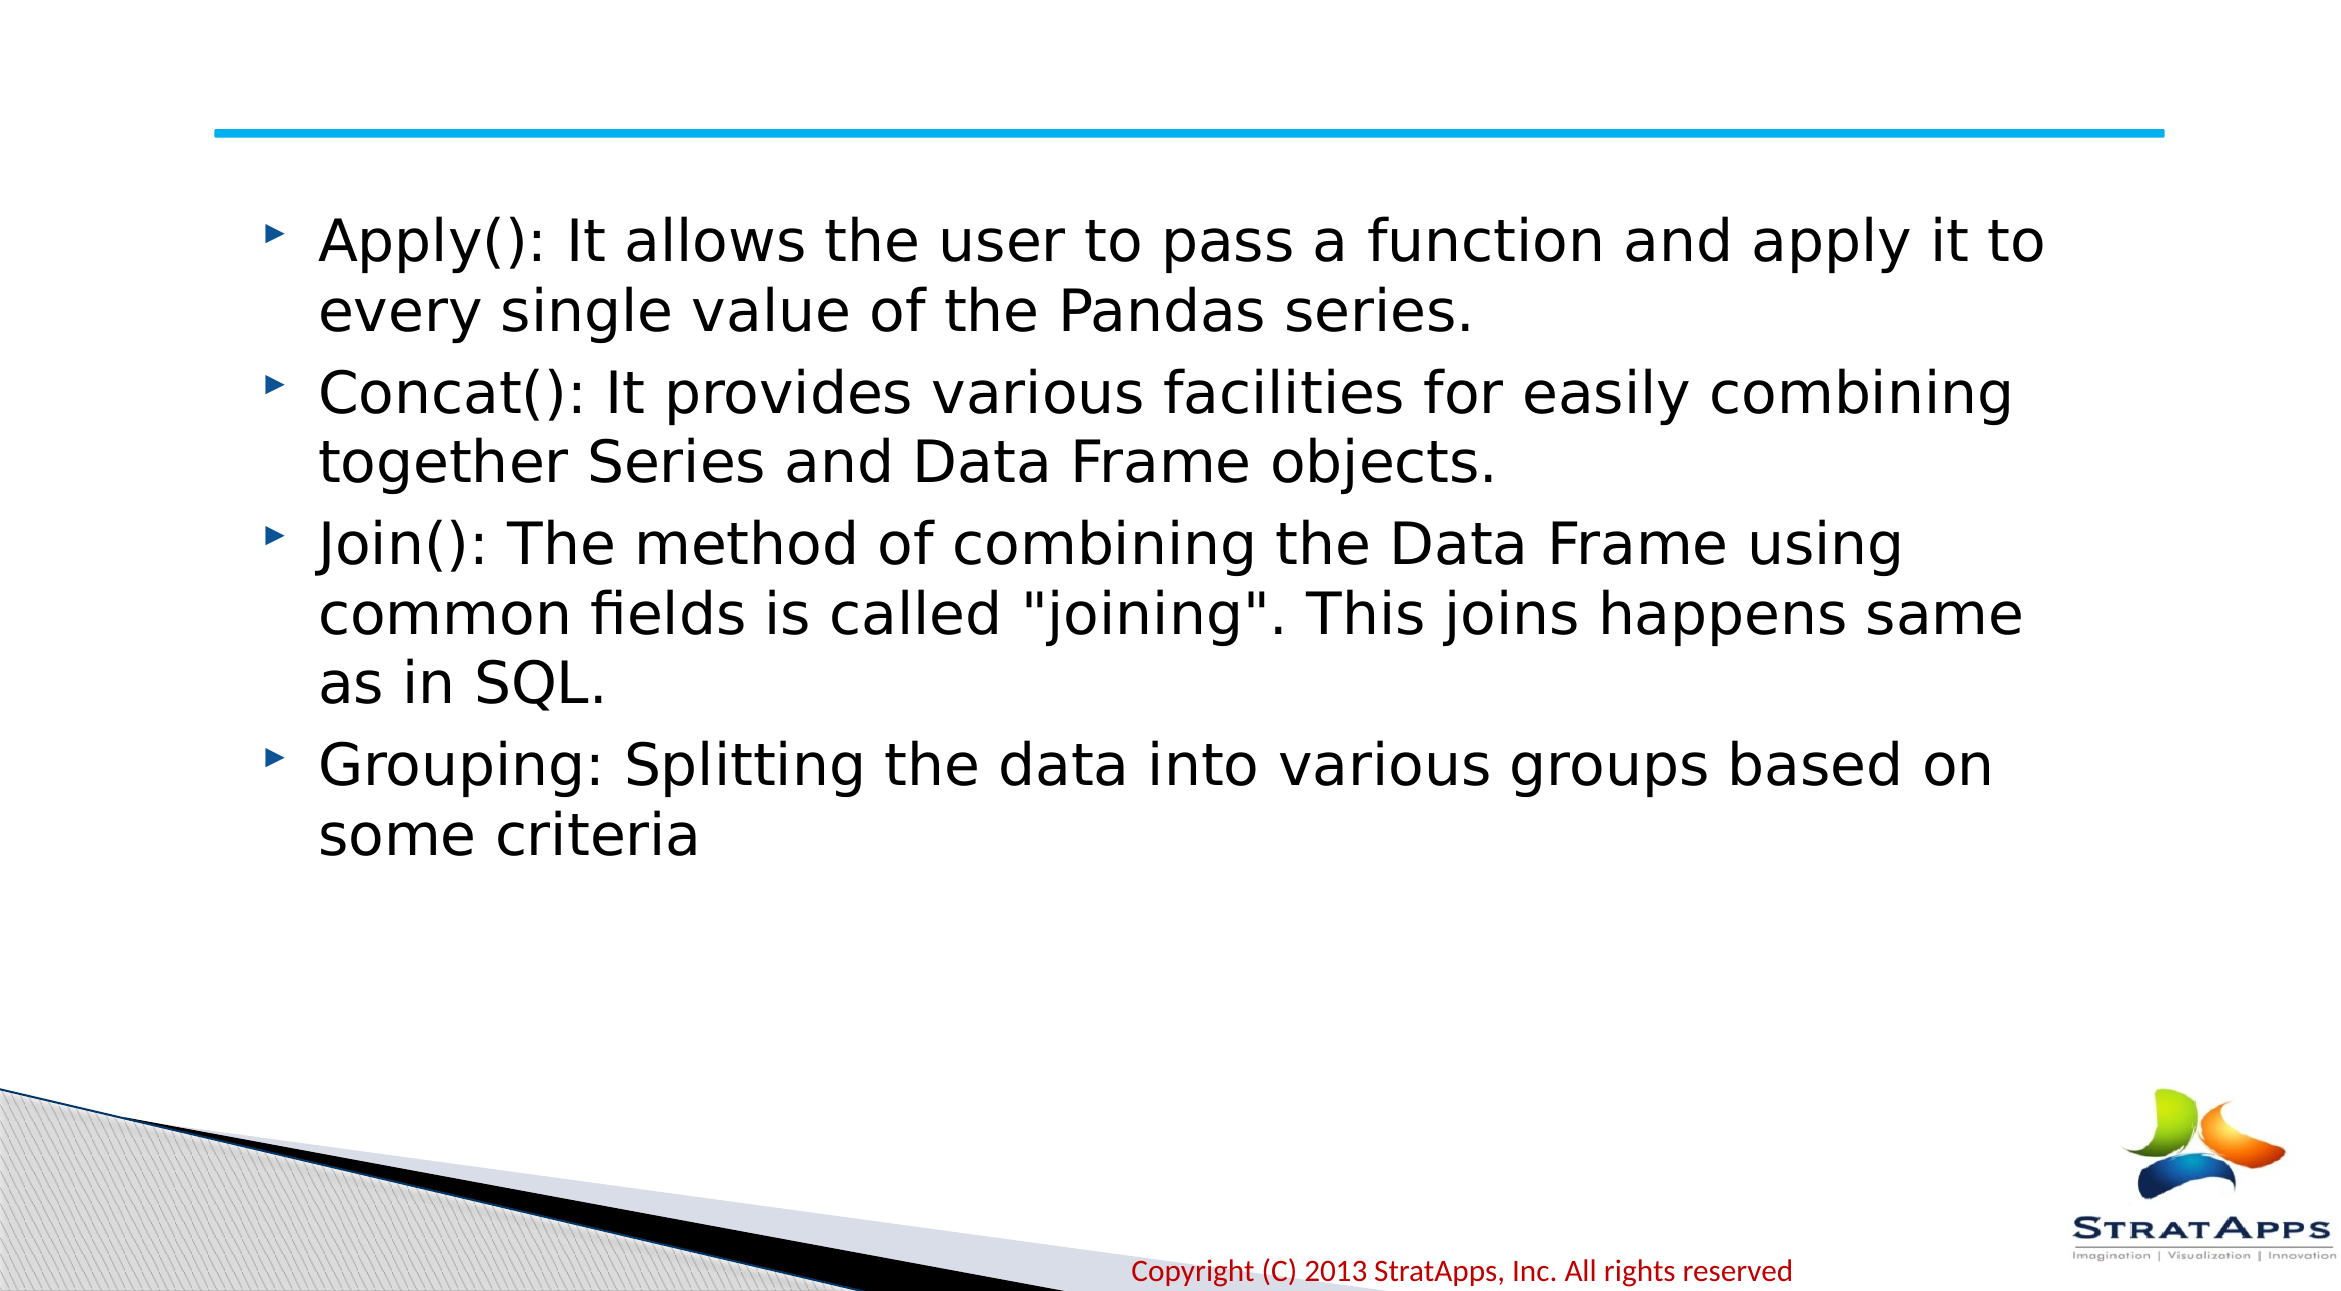

Apply(): It allows the user to pass a function and apply it to every single value of the Pandas series.
Concat(): It provides various facilities for easily combining together Series and Data Frame objects.
Join(): The method of combining the Data Frame using common fields is called "joining". This joins happens same as in SQL.
Grouping: Splitting the data into various groups based on some criteria